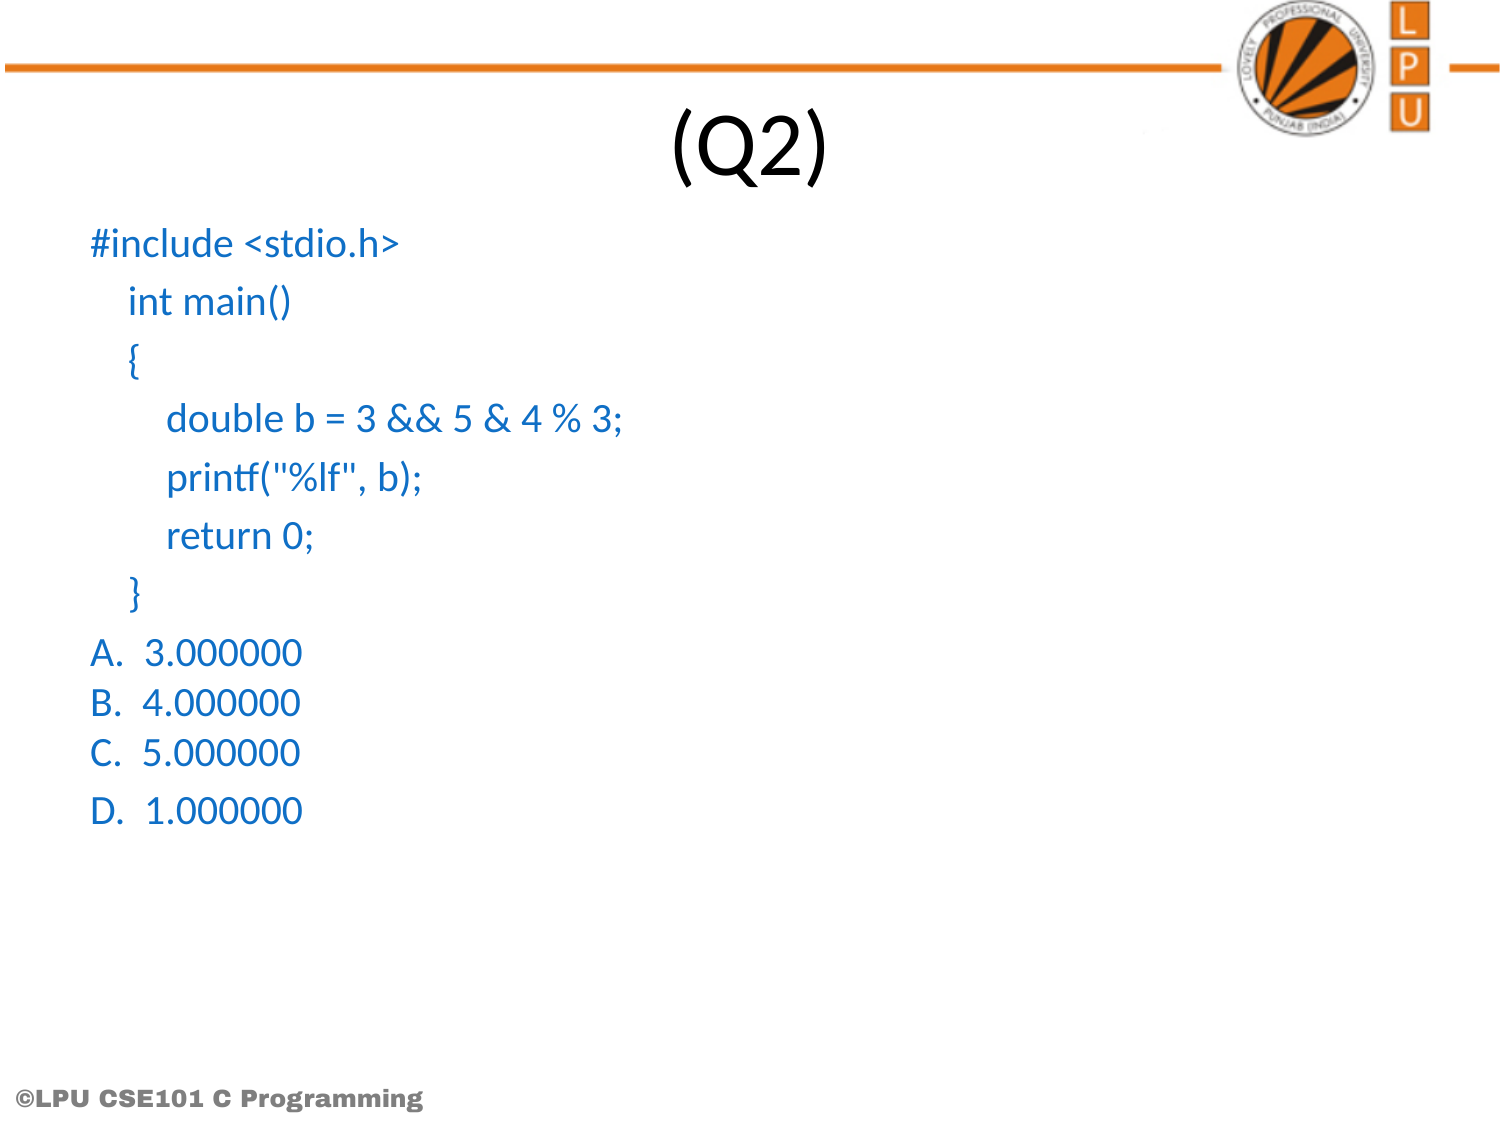

# (Q2)
#include <stdio.h>
    int main()
    {
        double b = 3 && 5 & 4 % 3;
        printf("%lf", b);
        return 0;
    }
A.  3.000000
B.  4.000000
C.  5.000000
D.  1.000000